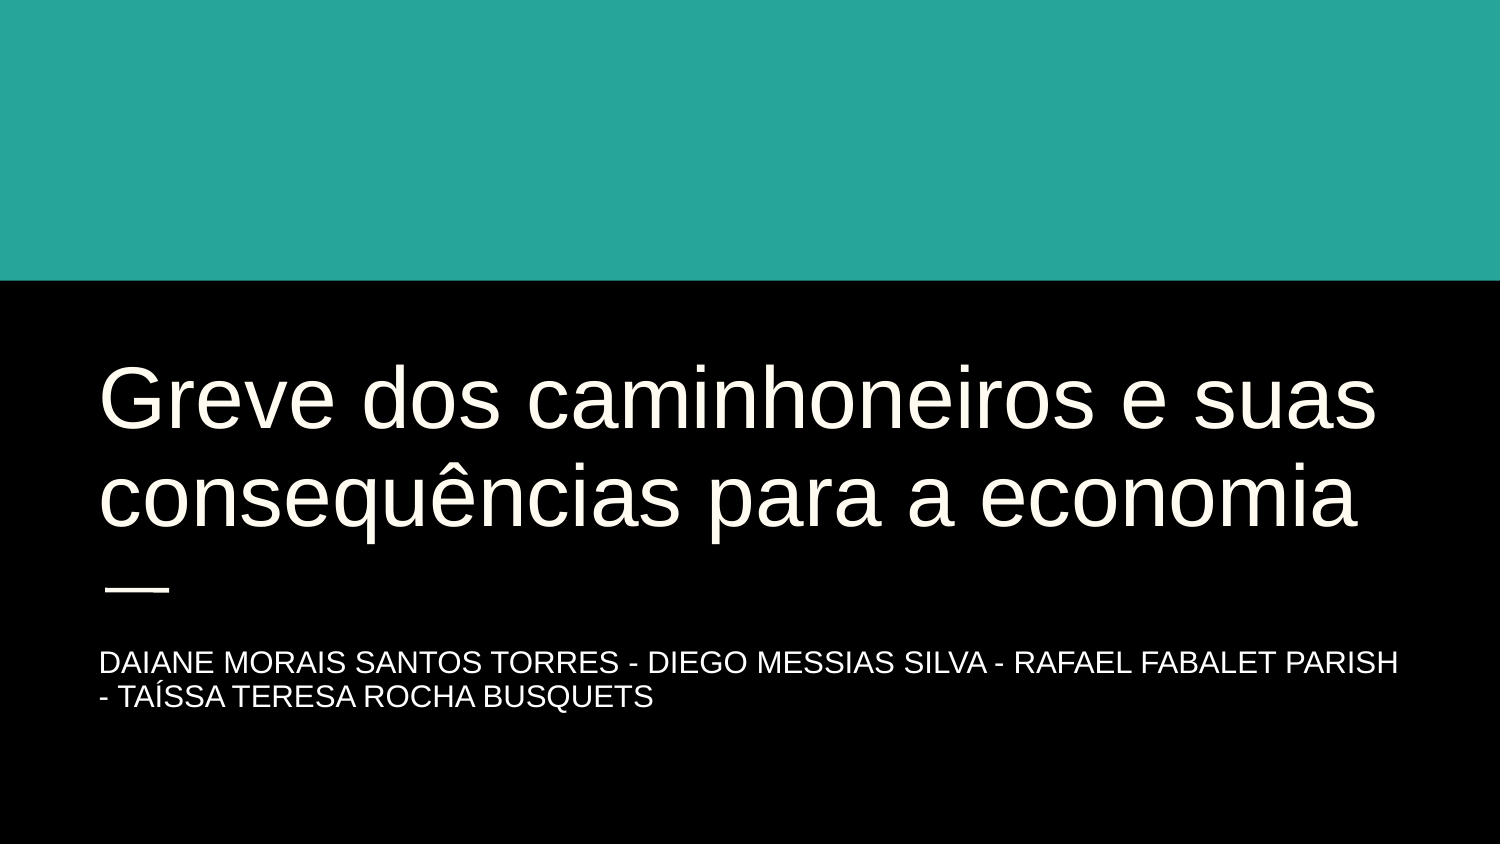

Greve dos caminhoneiros e suas consequências para a economia
DAIANE MORAIS SANTOS TORRES - DIEGO MESSIAS SILVA - RAFAEL FABALET PARISH - TAÍSSA TERESA ROCHA BUSQUETS